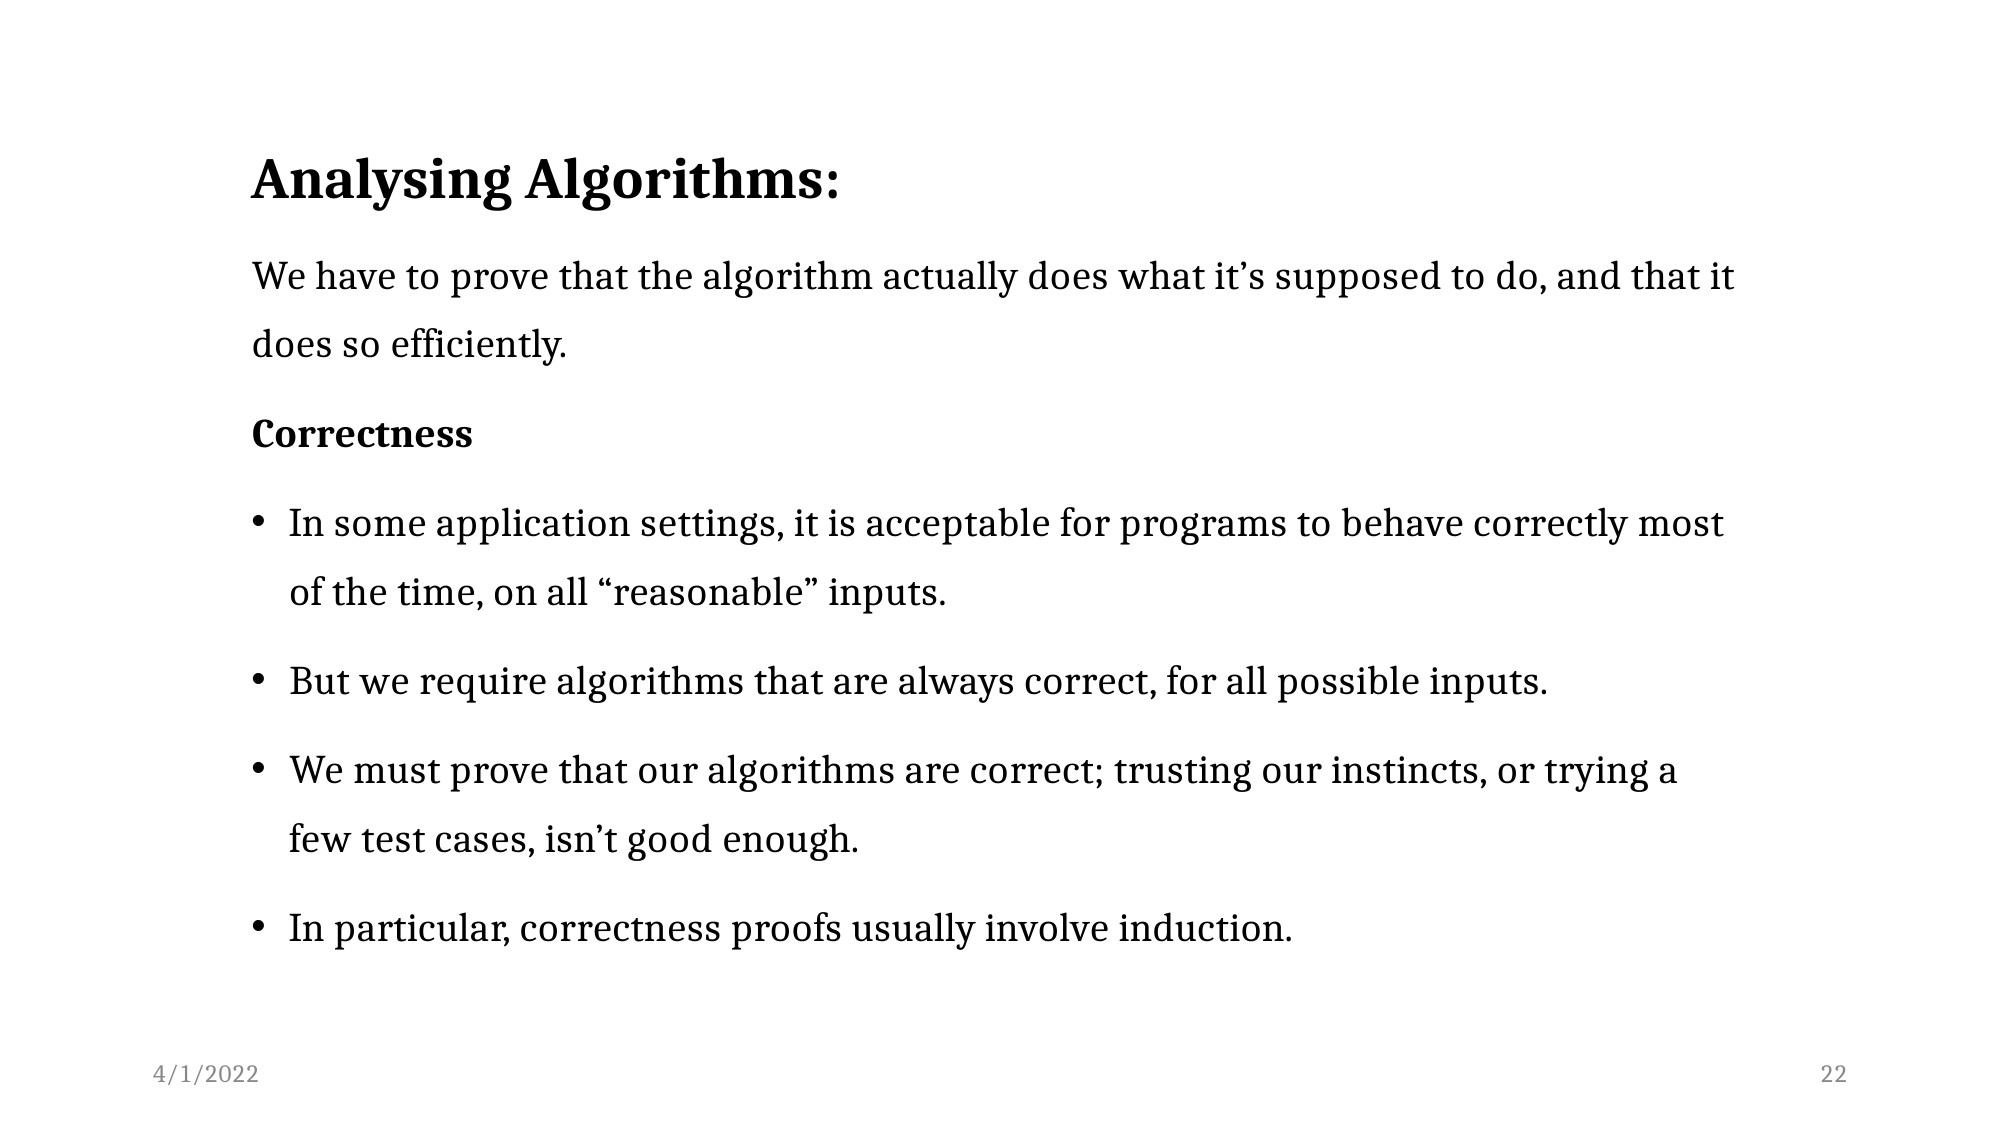

Analysing Algorithms:
We have to prove that the algorithm actually does what it’s supposed to do, and that it does so efficiently.
Correctness
In some application settings, it is acceptable for programs to behave correctly most of the time, on all “reasonable” inputs.
But we require algorithms that are always correct, for all possible inputs.
We must prove that our algorithms are correct; trusting our instincts, or trying a few test cases, isn’t good enough.
In particular, correctness proofs usually involve induction.
4/1/2022
22